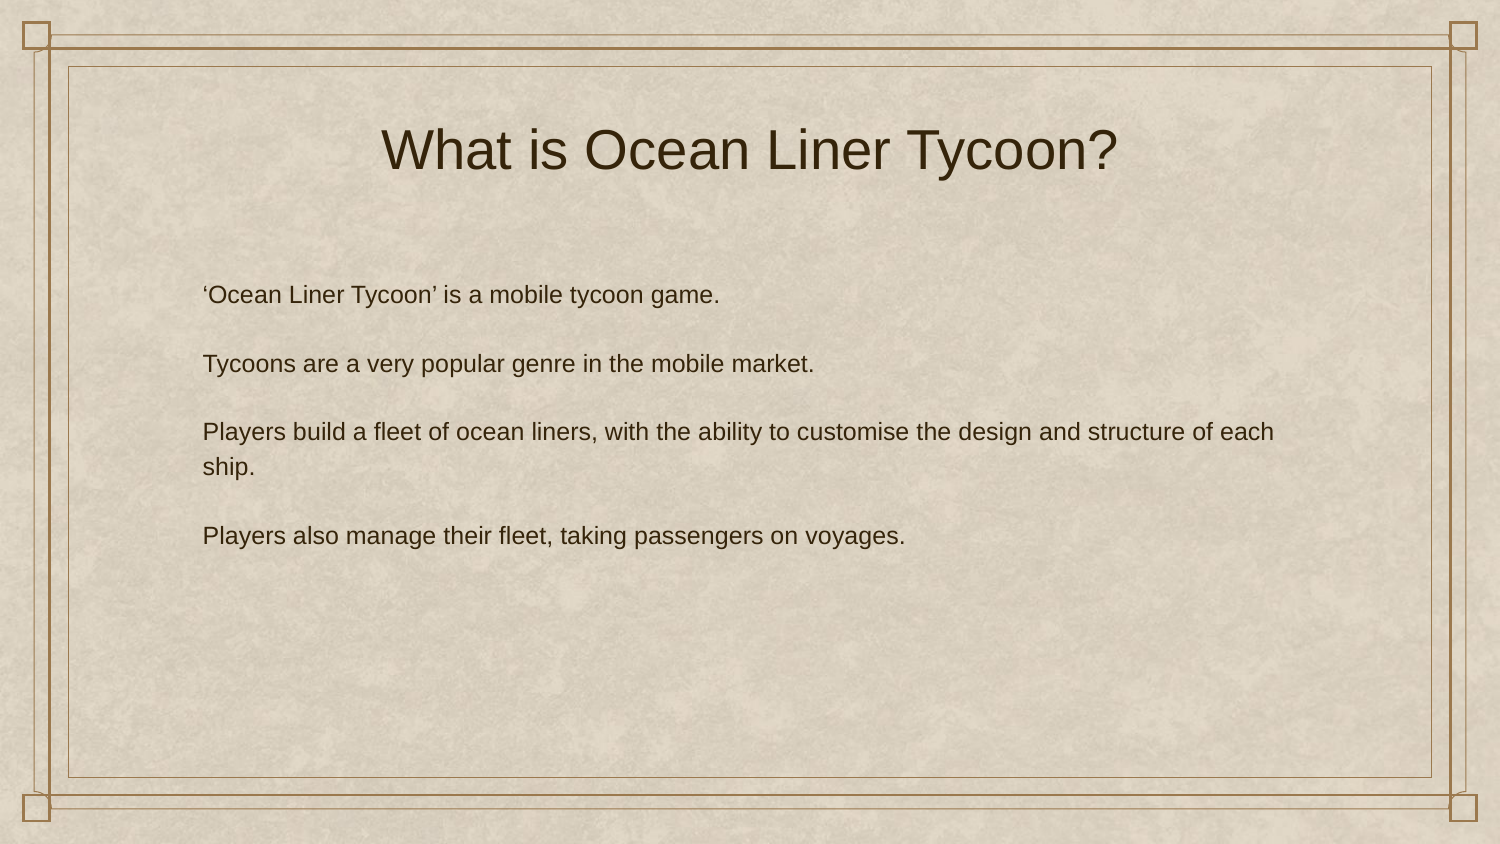

# What is Ocean Liner Tycoon?
‘Ocean Liner Tycoon’ is a mobile tycoon game.

Tycoons are a very popular genre in the mobile market.

Players build a fleet of ocean liners, with the ability to customise the design and structure of each ship.

Players also manage their fleet, taking passengers on voyages.